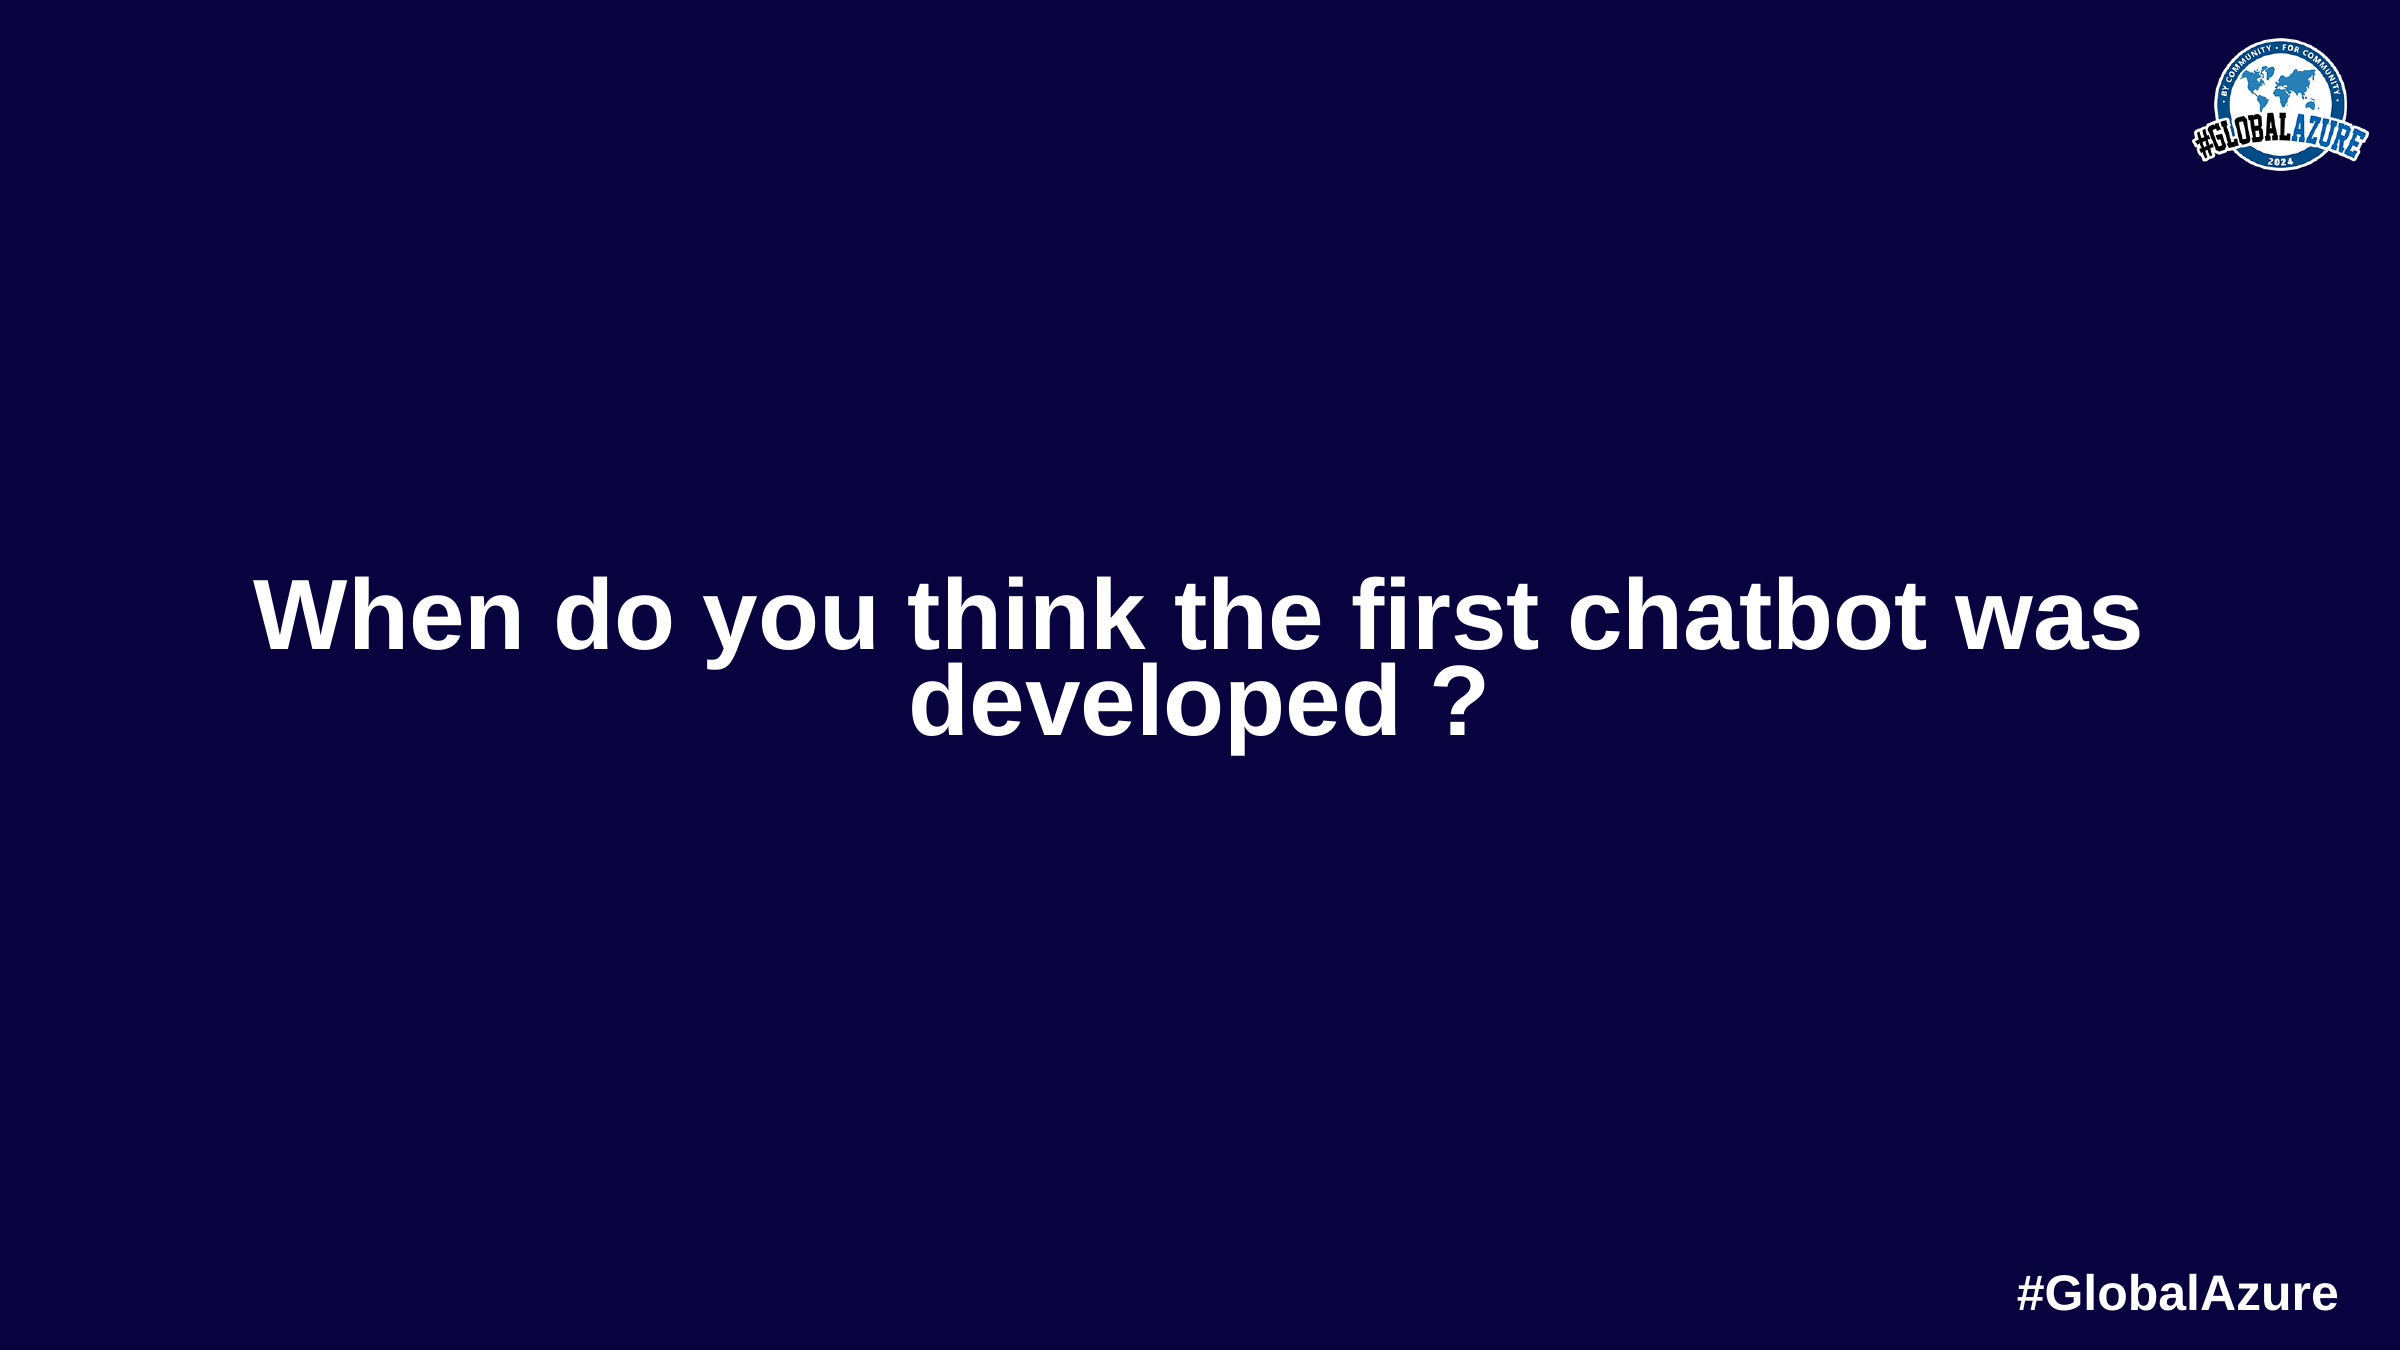

When do you think the first chatbot was developed ?